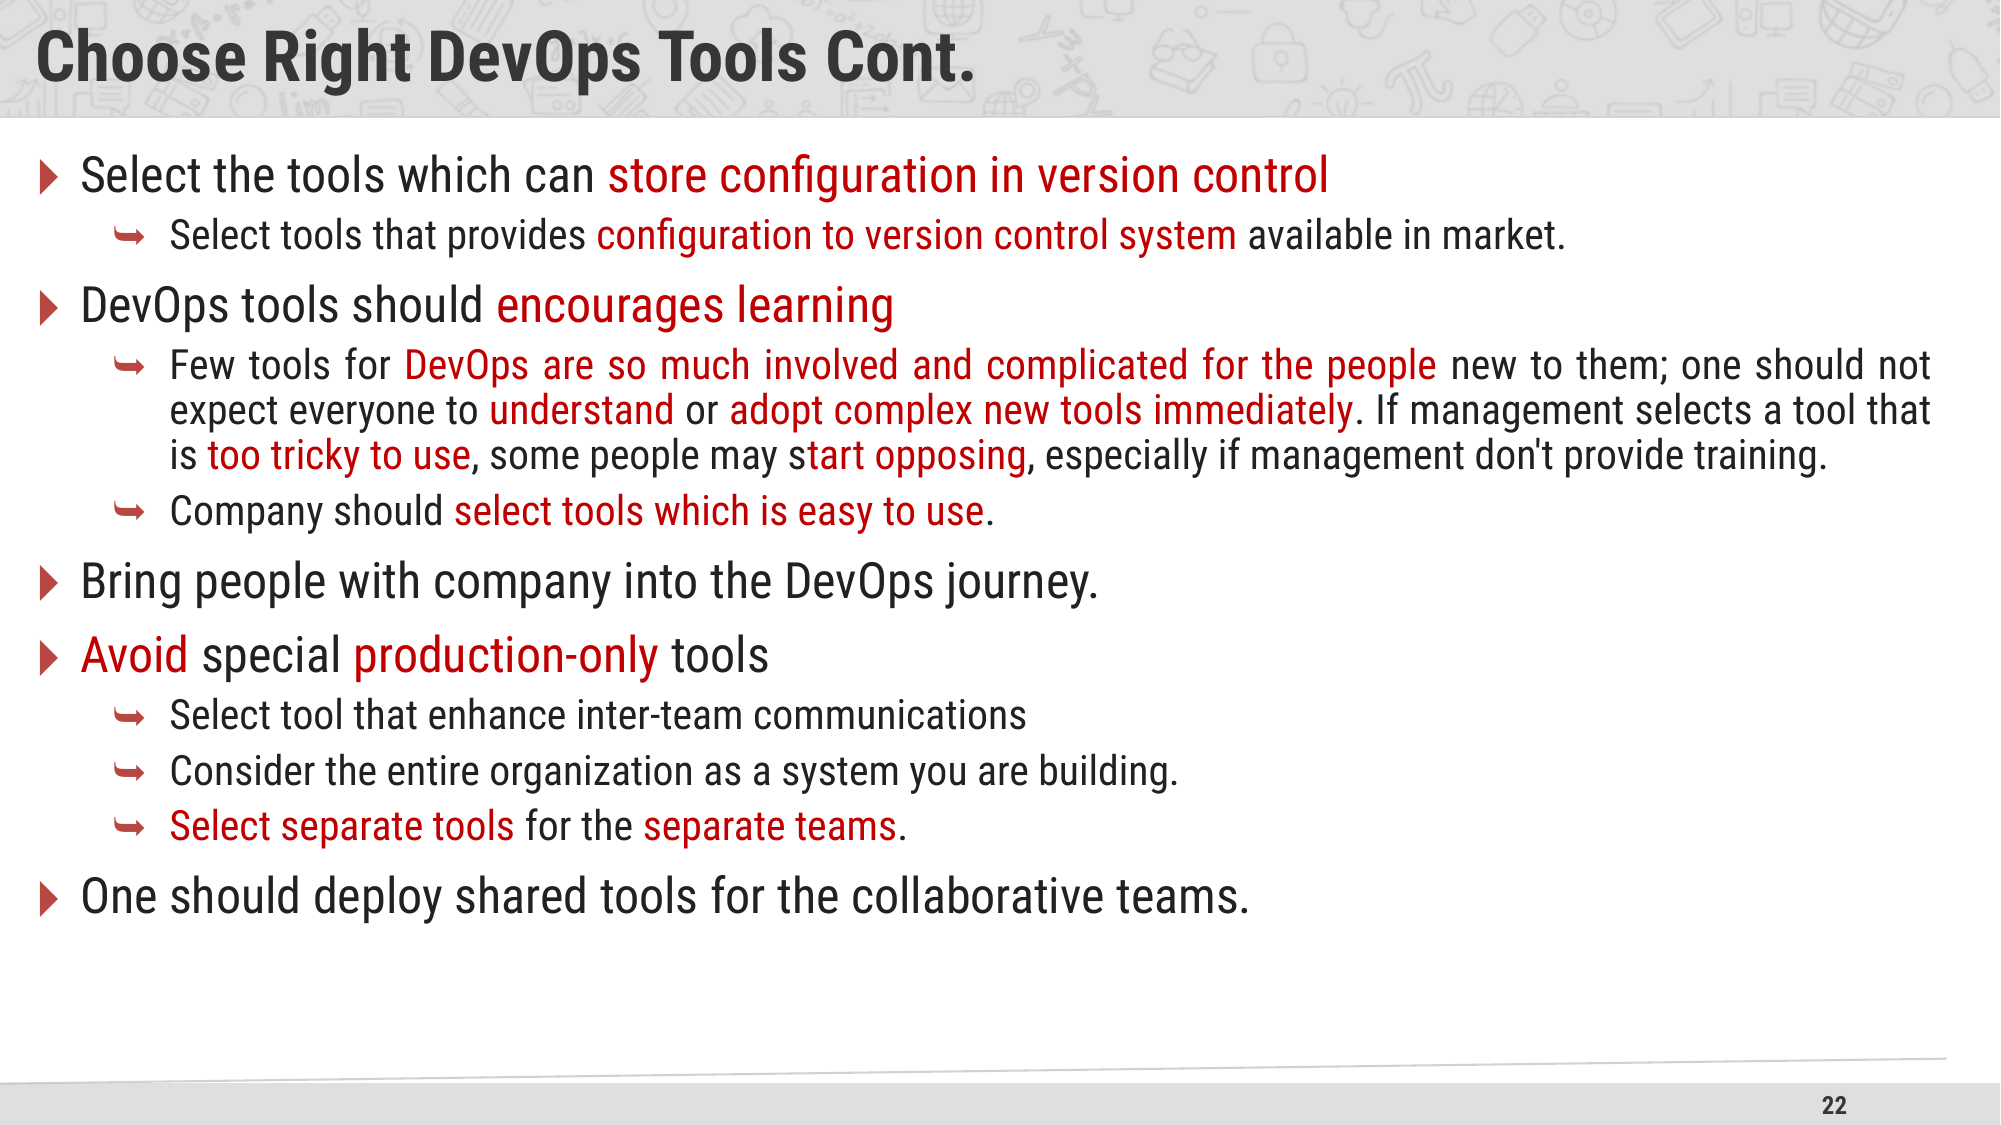

# Choose Right DevOps Tools Cont.
Select the tools which can store configuration in version control
Select tools that provides configuration to version control system available in market.
DevOps tools should encourages learning
Few tools for DevOps are so much involved and complicated for the people new to them; one should not expect everyone to understand or adopt complex new tools immediately. If management selects a tool that is too tricky to use, some people may start opposing, especially if management don't provide training.
Company should select tools which is easy to use.
Bring people with company into the DevOps journey.
Avoid special production-only tools
Select tool that enhance inter-team communications
Consider the entire organization as a system you are building.
Select separate tools for the separate teams.
One should deploy shared tools for the collaborative teams.